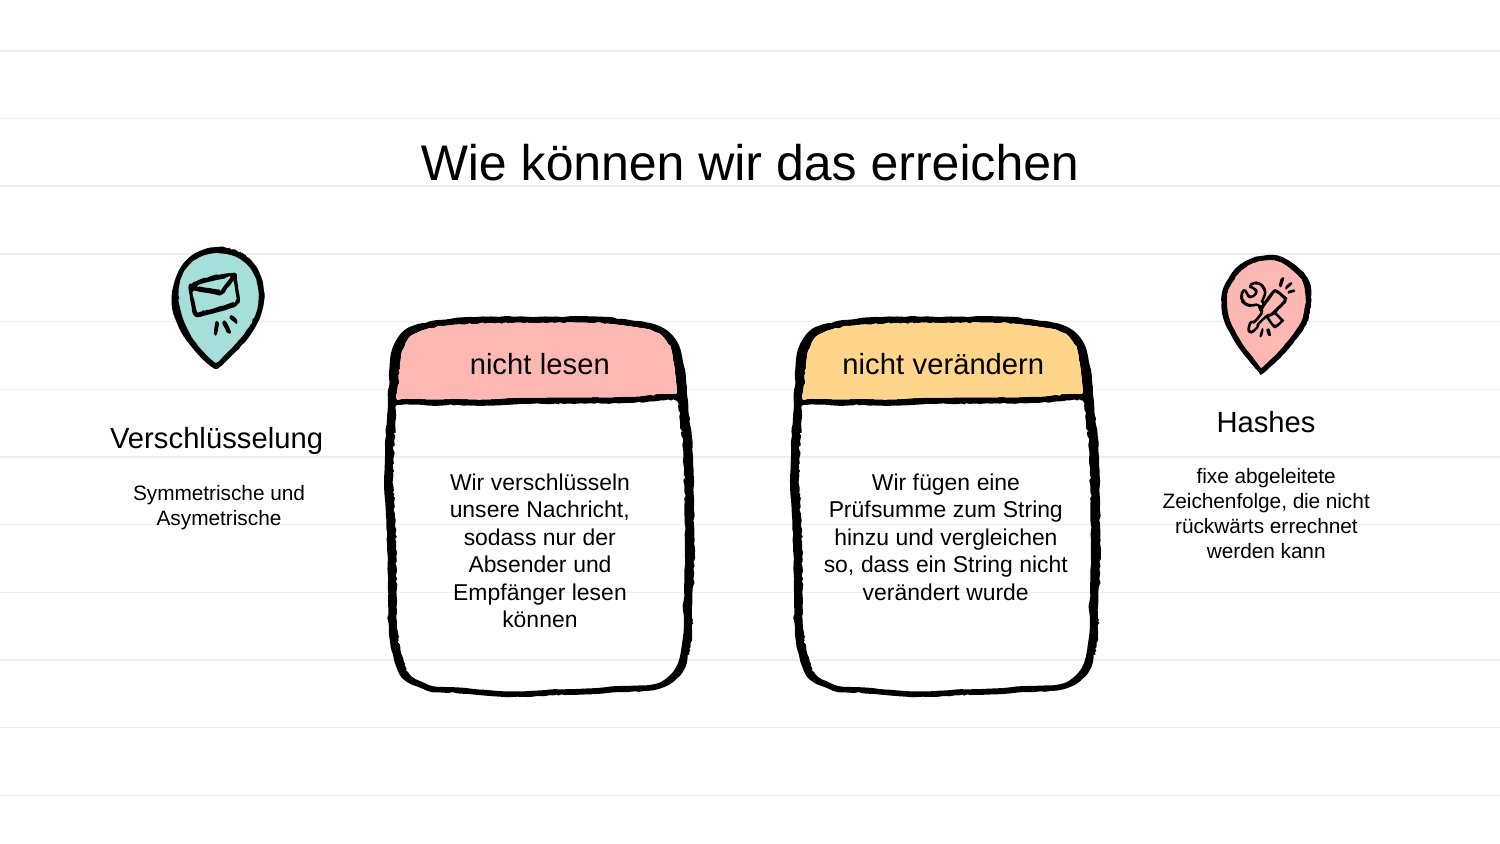

Wie können wir das erreichen

# nicht lesen
nicht verändern

Hashes
Verschlüsselung
fixe abgeleitete Zeichenfolge, die nicht rückwärts errechnet werden kann
Wir verschlüsseln
unsere Nachricht,
sodass nur der Absender und Empfänger lesen können
Wir fügen eine Prüfsumme zum String hinzu und vergleichen so, dass ein String nicht verändert wurde
Symmetrische und Asymetrische